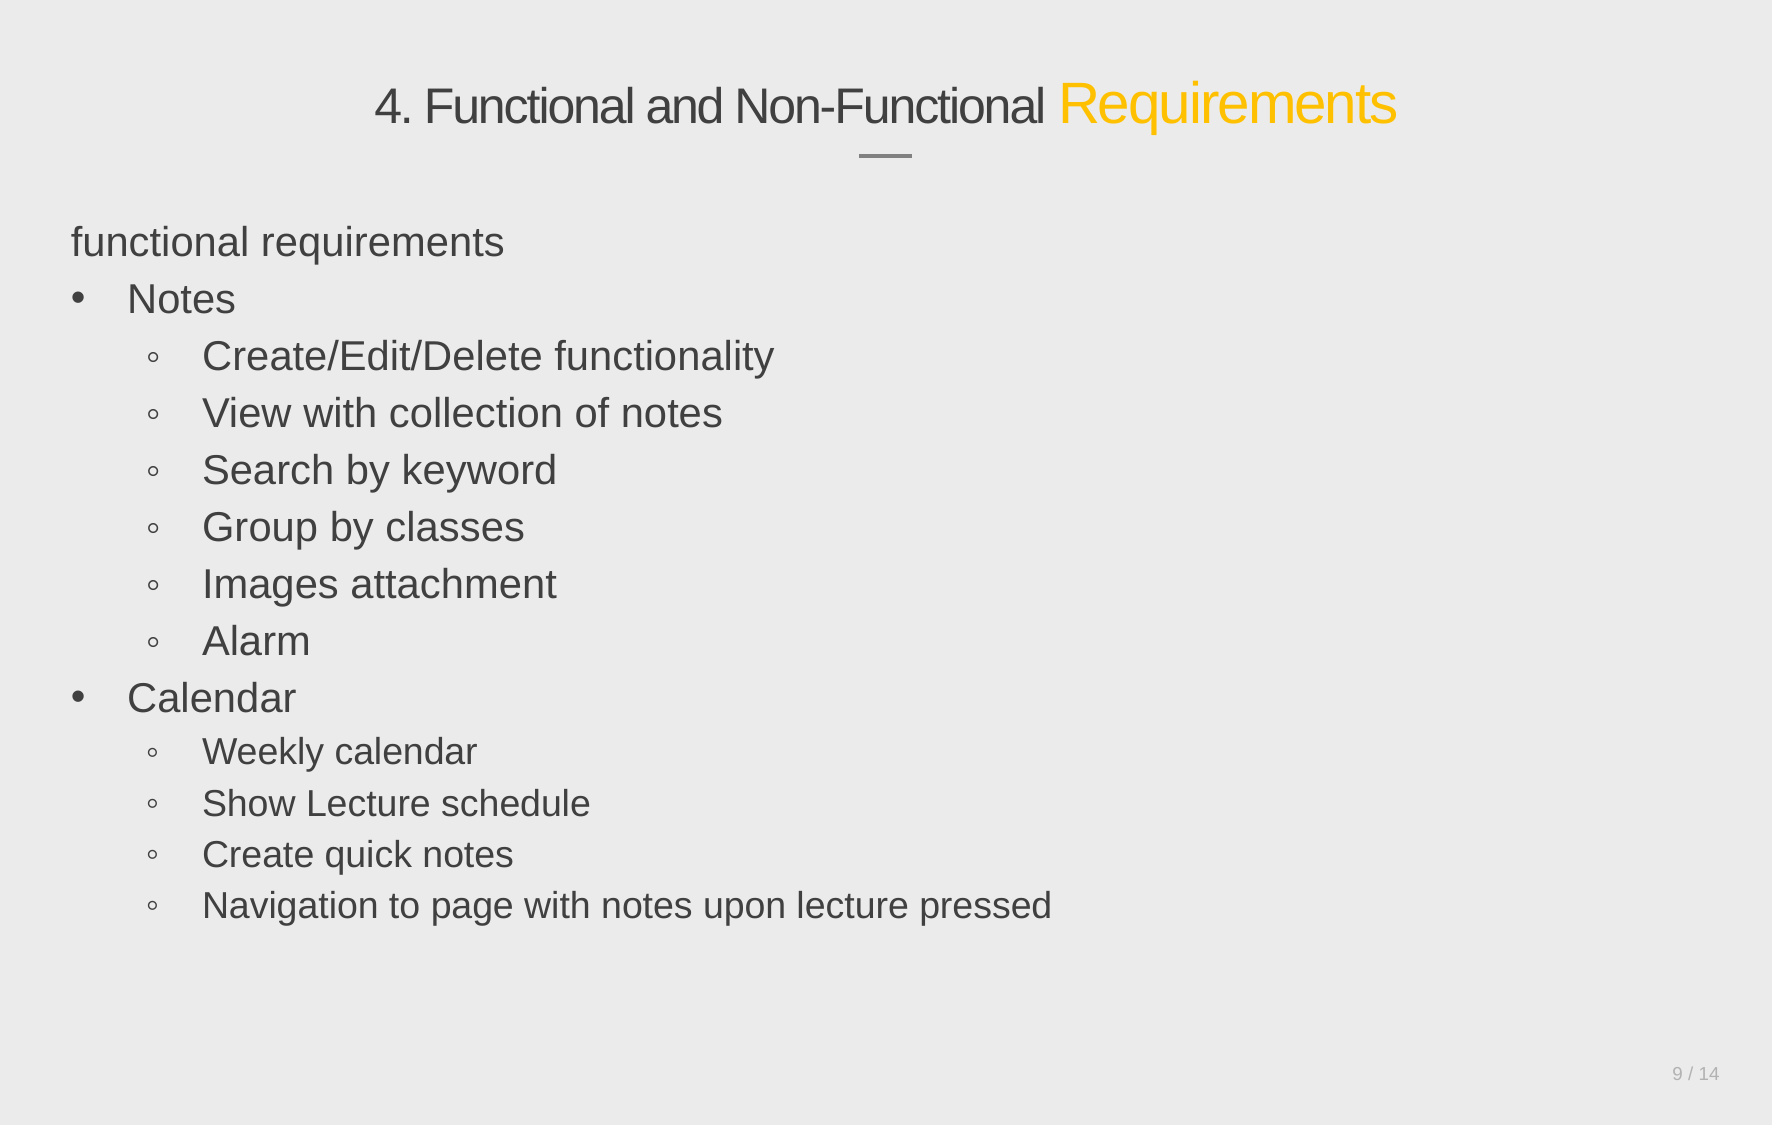

4. Functional and Non-Functional Requirements
functional requirements
Notes
Create/Edit/Delete functionality
View with collection of notes
Search by keyword
Group by classes
Images attachment
Alarm
Calendar
Weekly calendar
Show Lecture schedule
Create quick notes
Navigation to page with notes upon lecture pressed
9 / 14